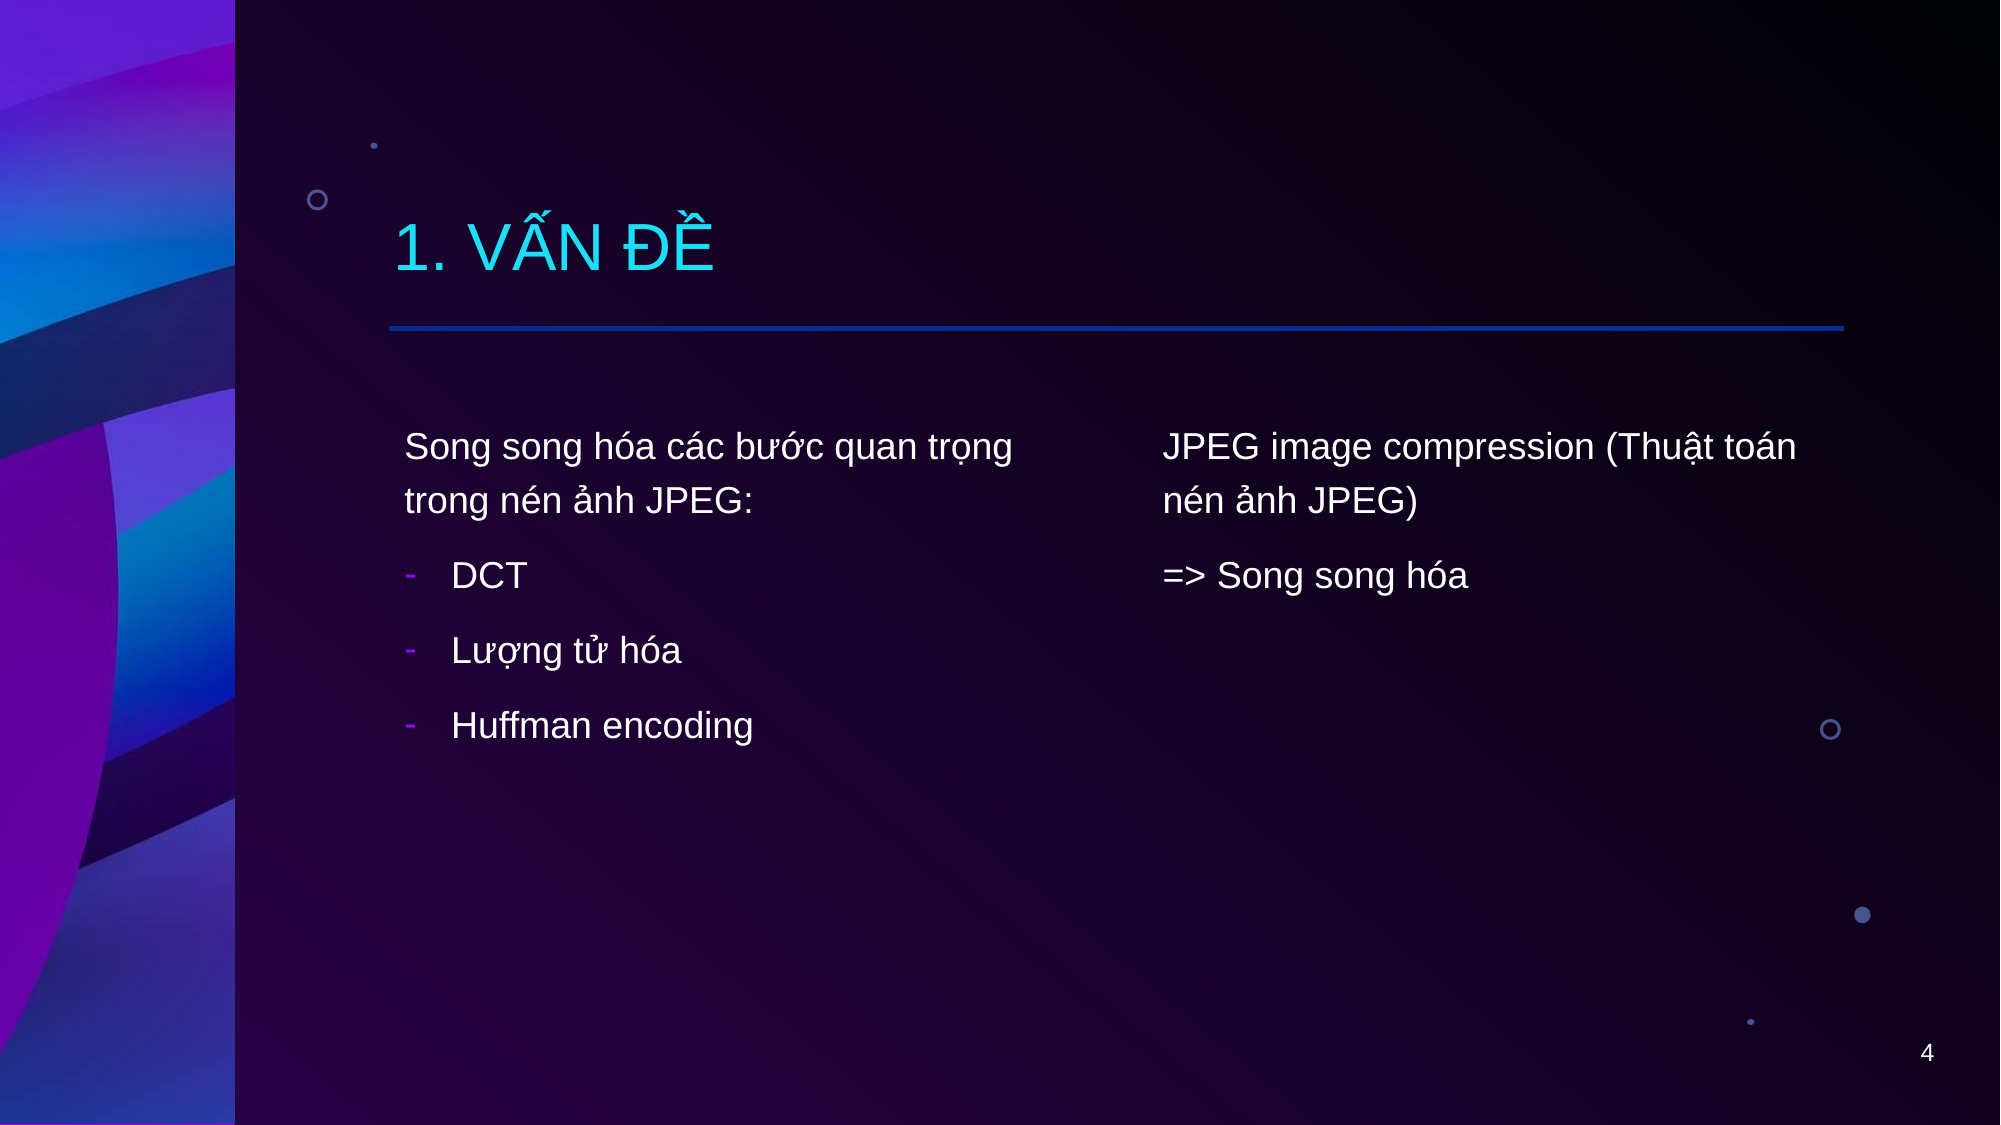

# 1. Vấn đề
Song song hóa các bước quan trọng trong nén ảnh JPEG:
DCT
Lượng tử hóa
Huffman encoding
JPEG image compression (Thuật toán nén ảnh JPEG)
=> Song song hóa
4